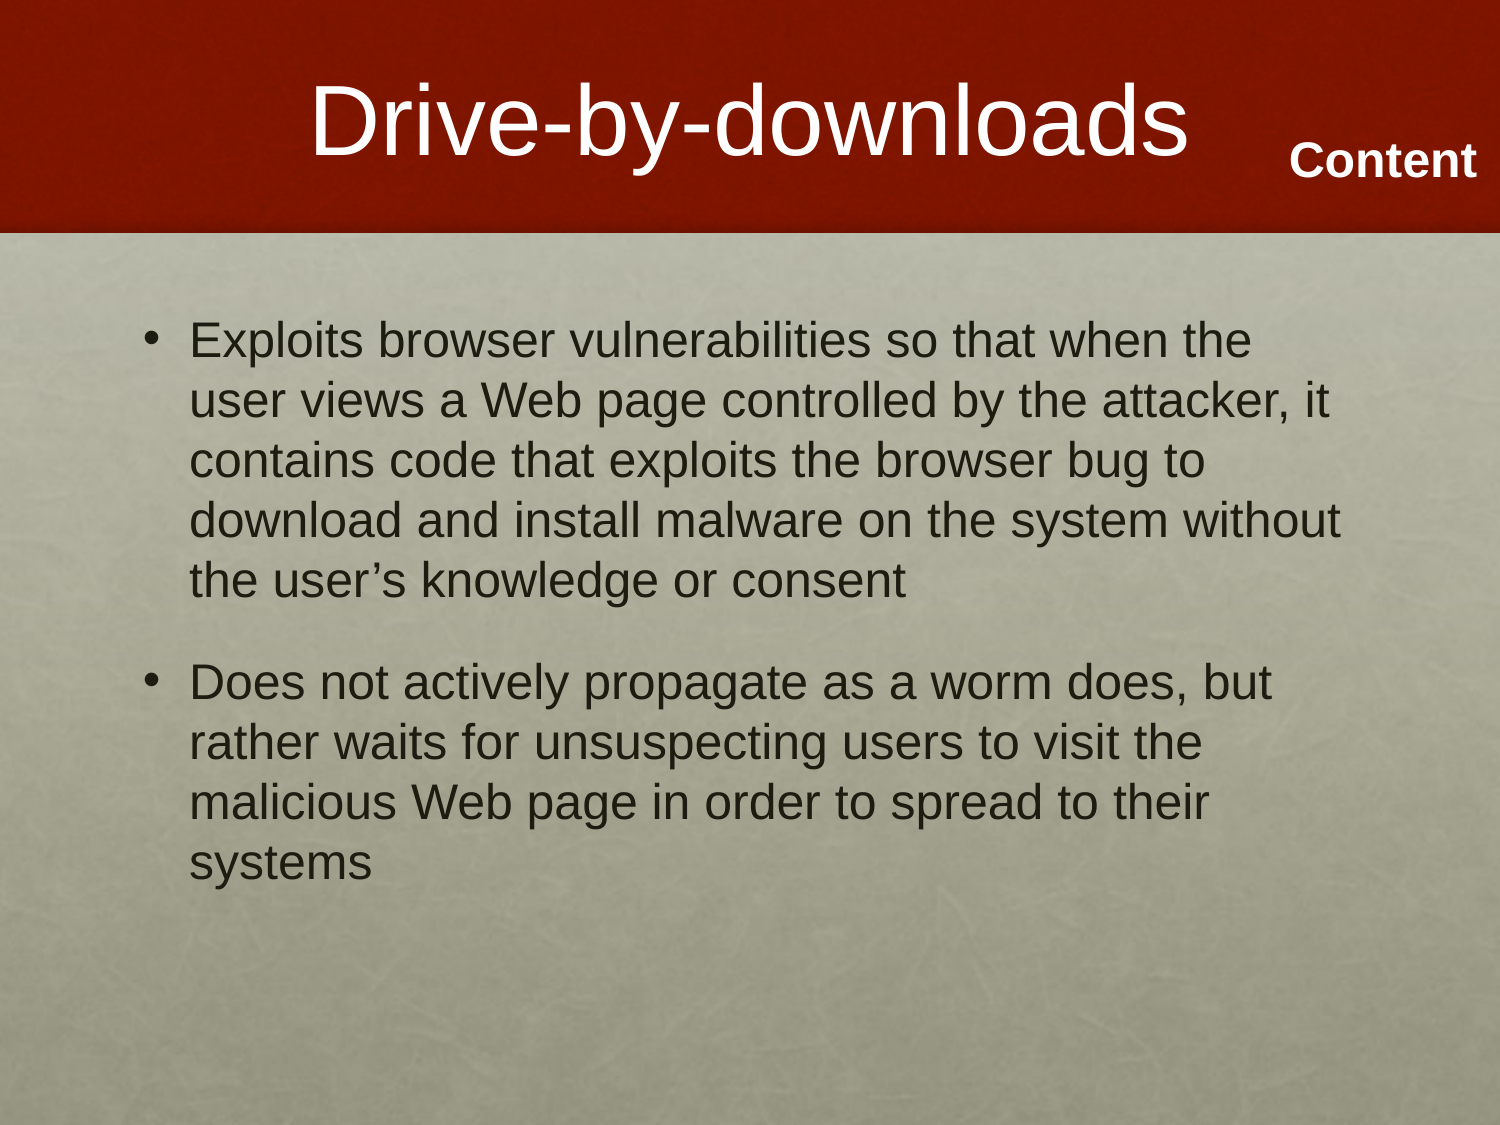

# Drive-by-downloads
Exploits browser vulnerabilities so that when the user views a Web page controlled by the attacker, it contains code that exploits the browser bug to download and install malware on the system without the user’s knowledge or consent
Does not actively propagate as a worm does, but rather waits for unsuspecting users to visit the malicious Web page in order to spread to their systems